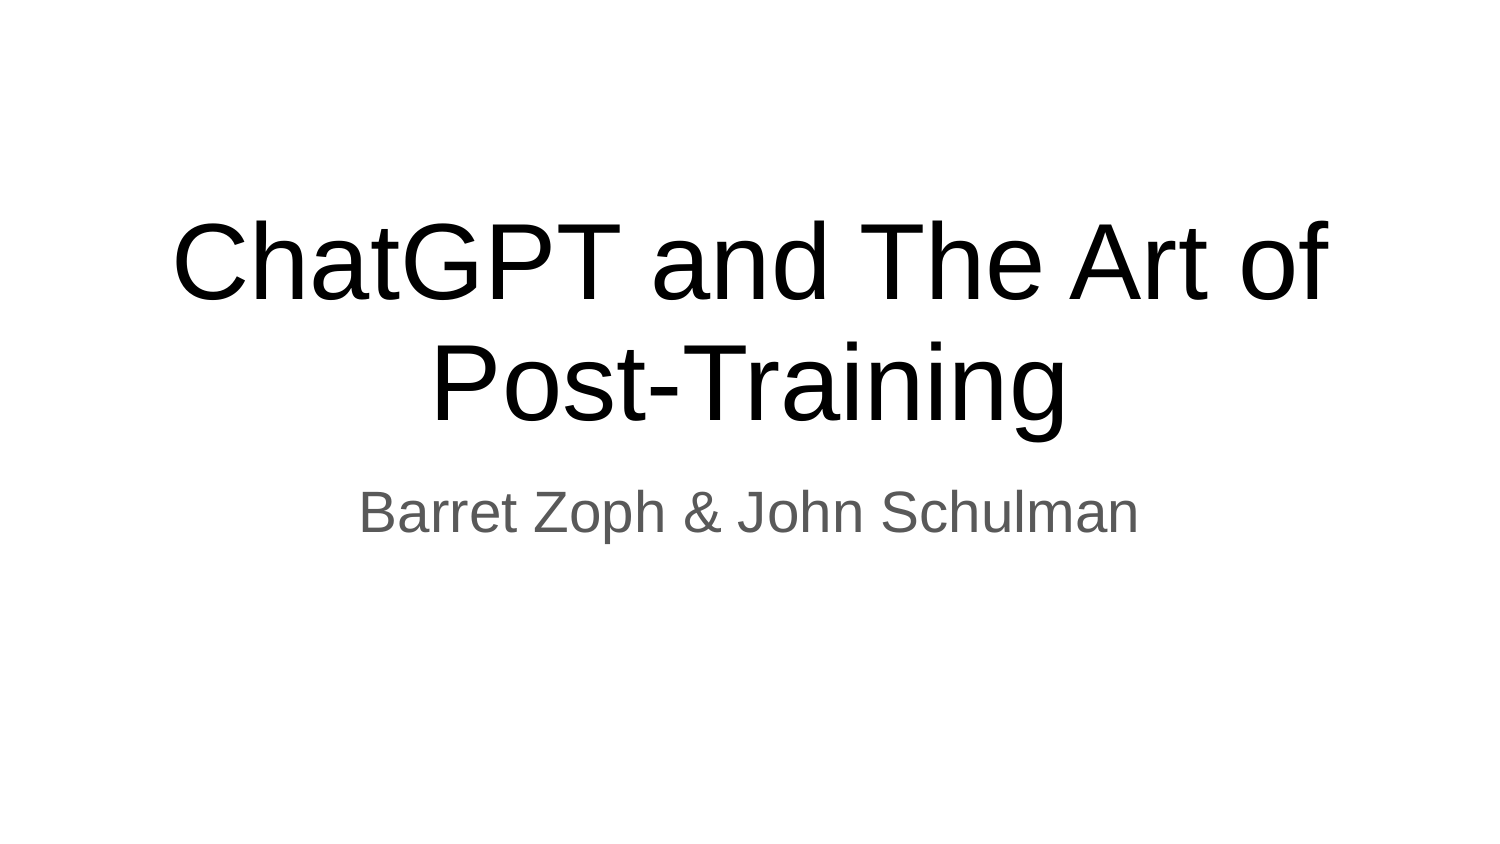

# ChatGPT and The Art of Post-Training
Barret Zoph & John Schulman